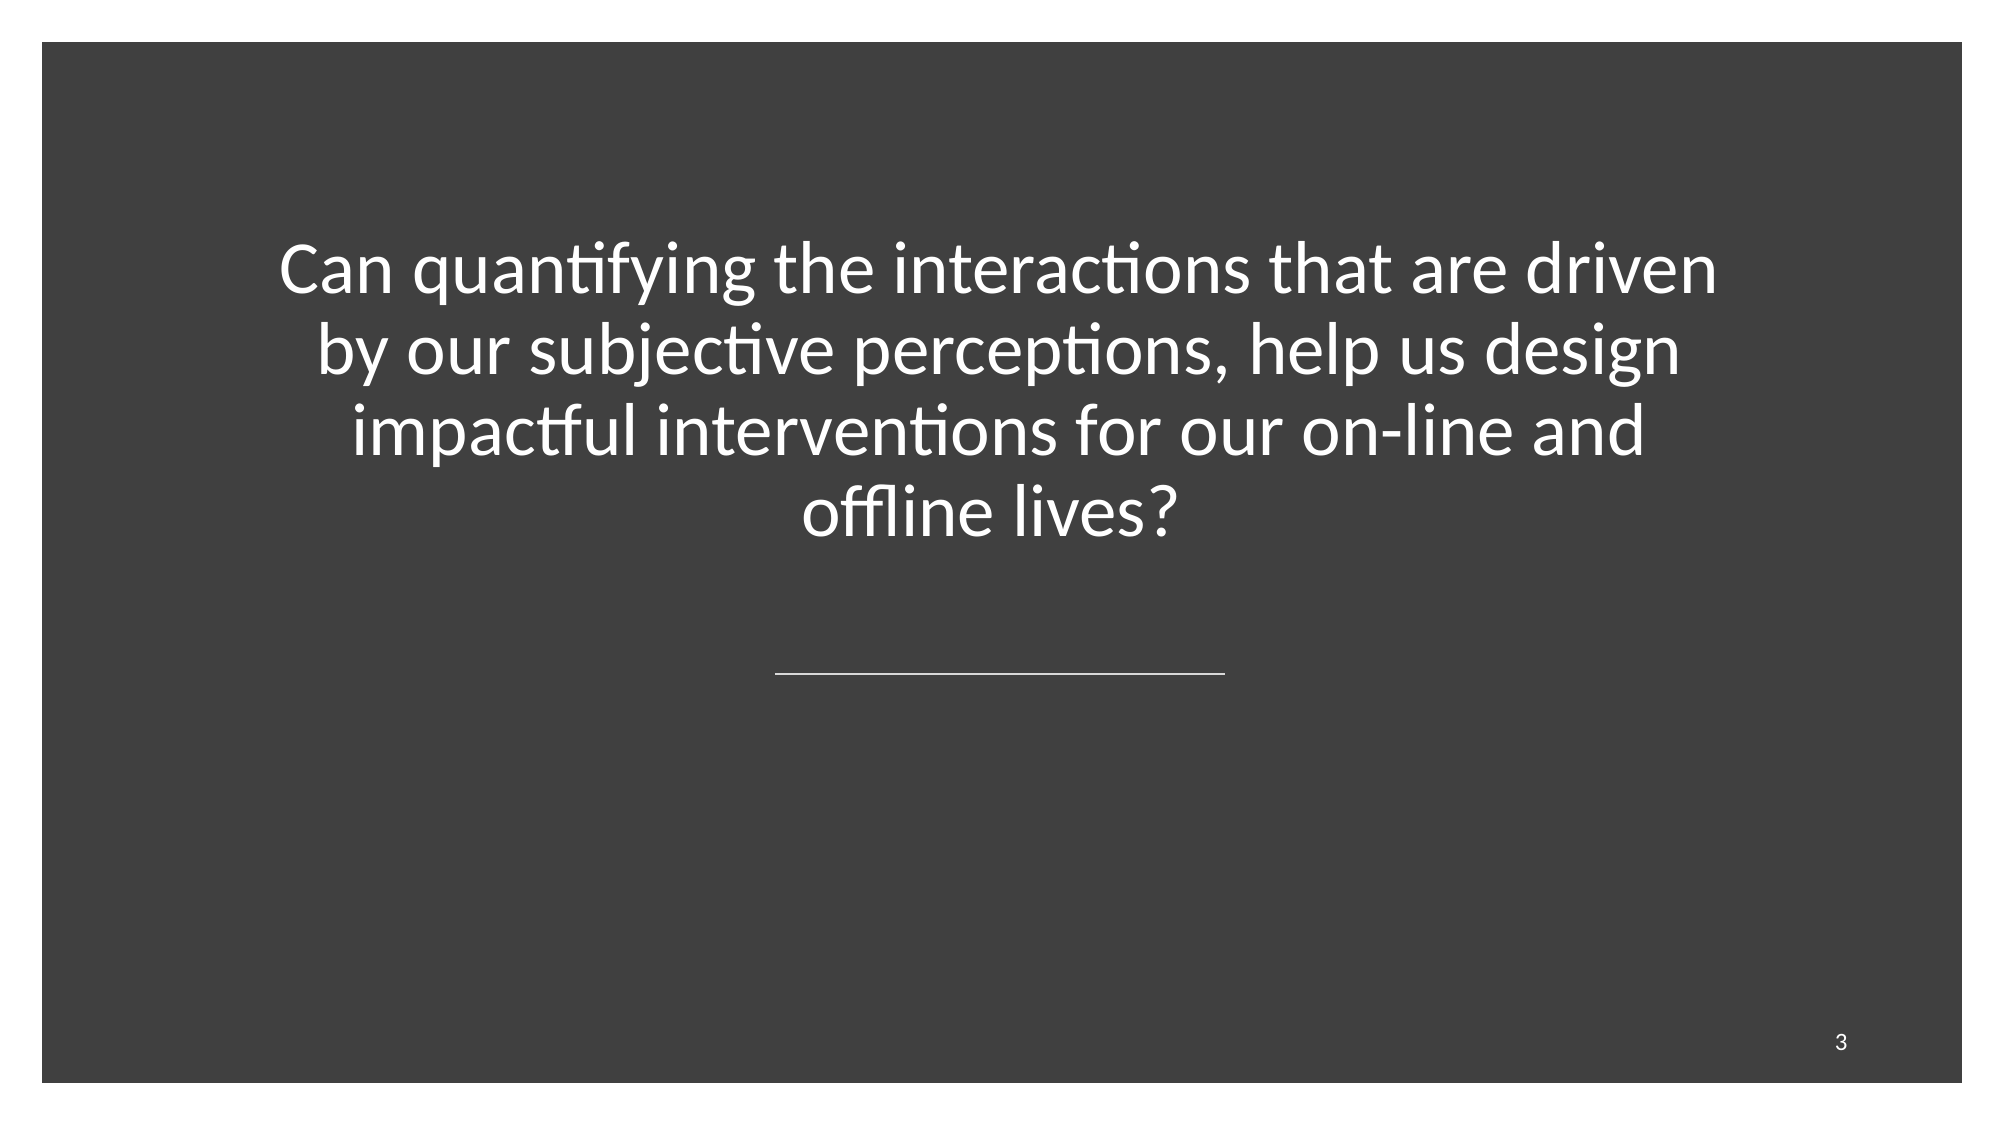

# Can quantifying the interactions that are driven by our subjective perceptions, help us design impactful interventions for our on-line and offline lives?
3